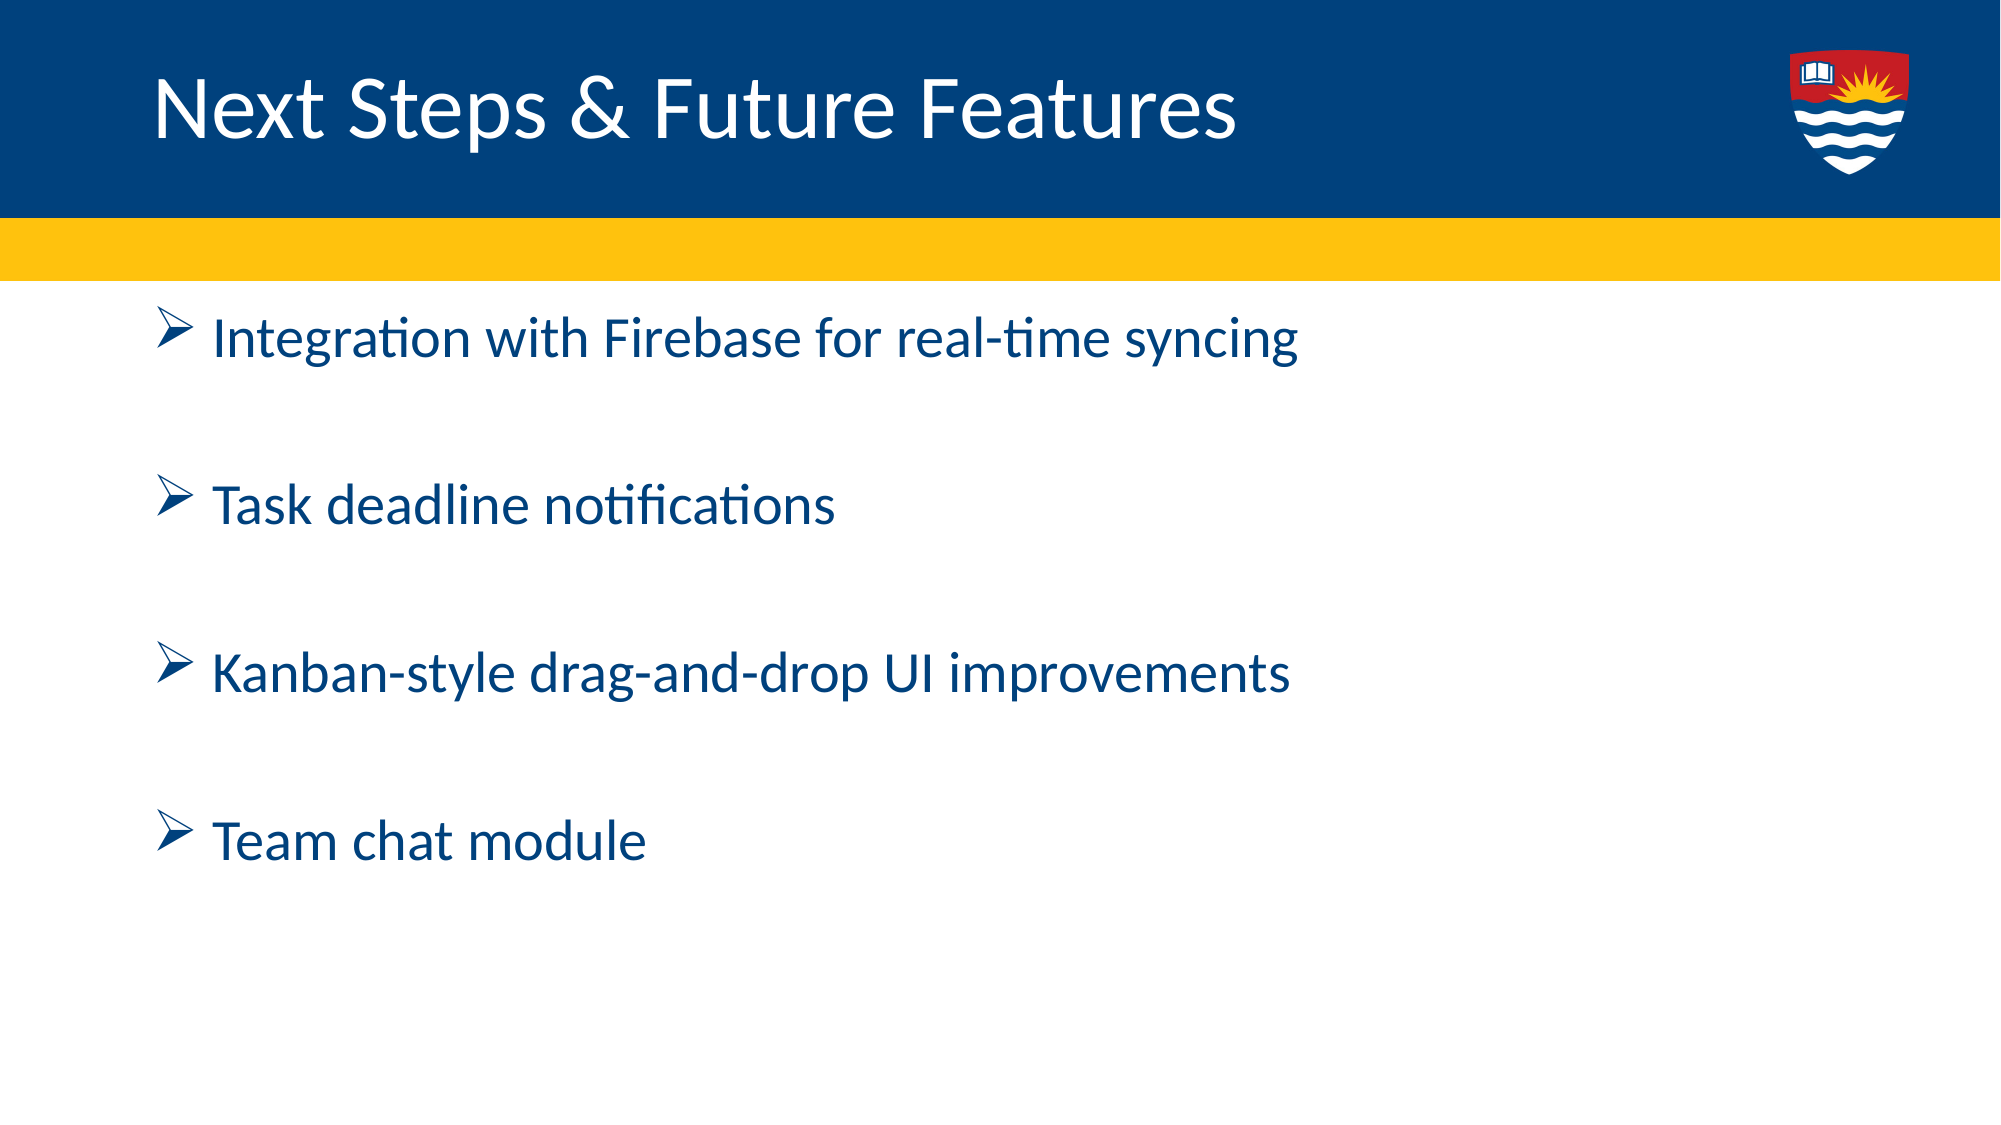

# Next Steps & Future Features
 Integration with Firebase for real-time syncing

 Task deadline notifications

 Kanban-style drag-and-drop UI improvements

 Team chat module
24